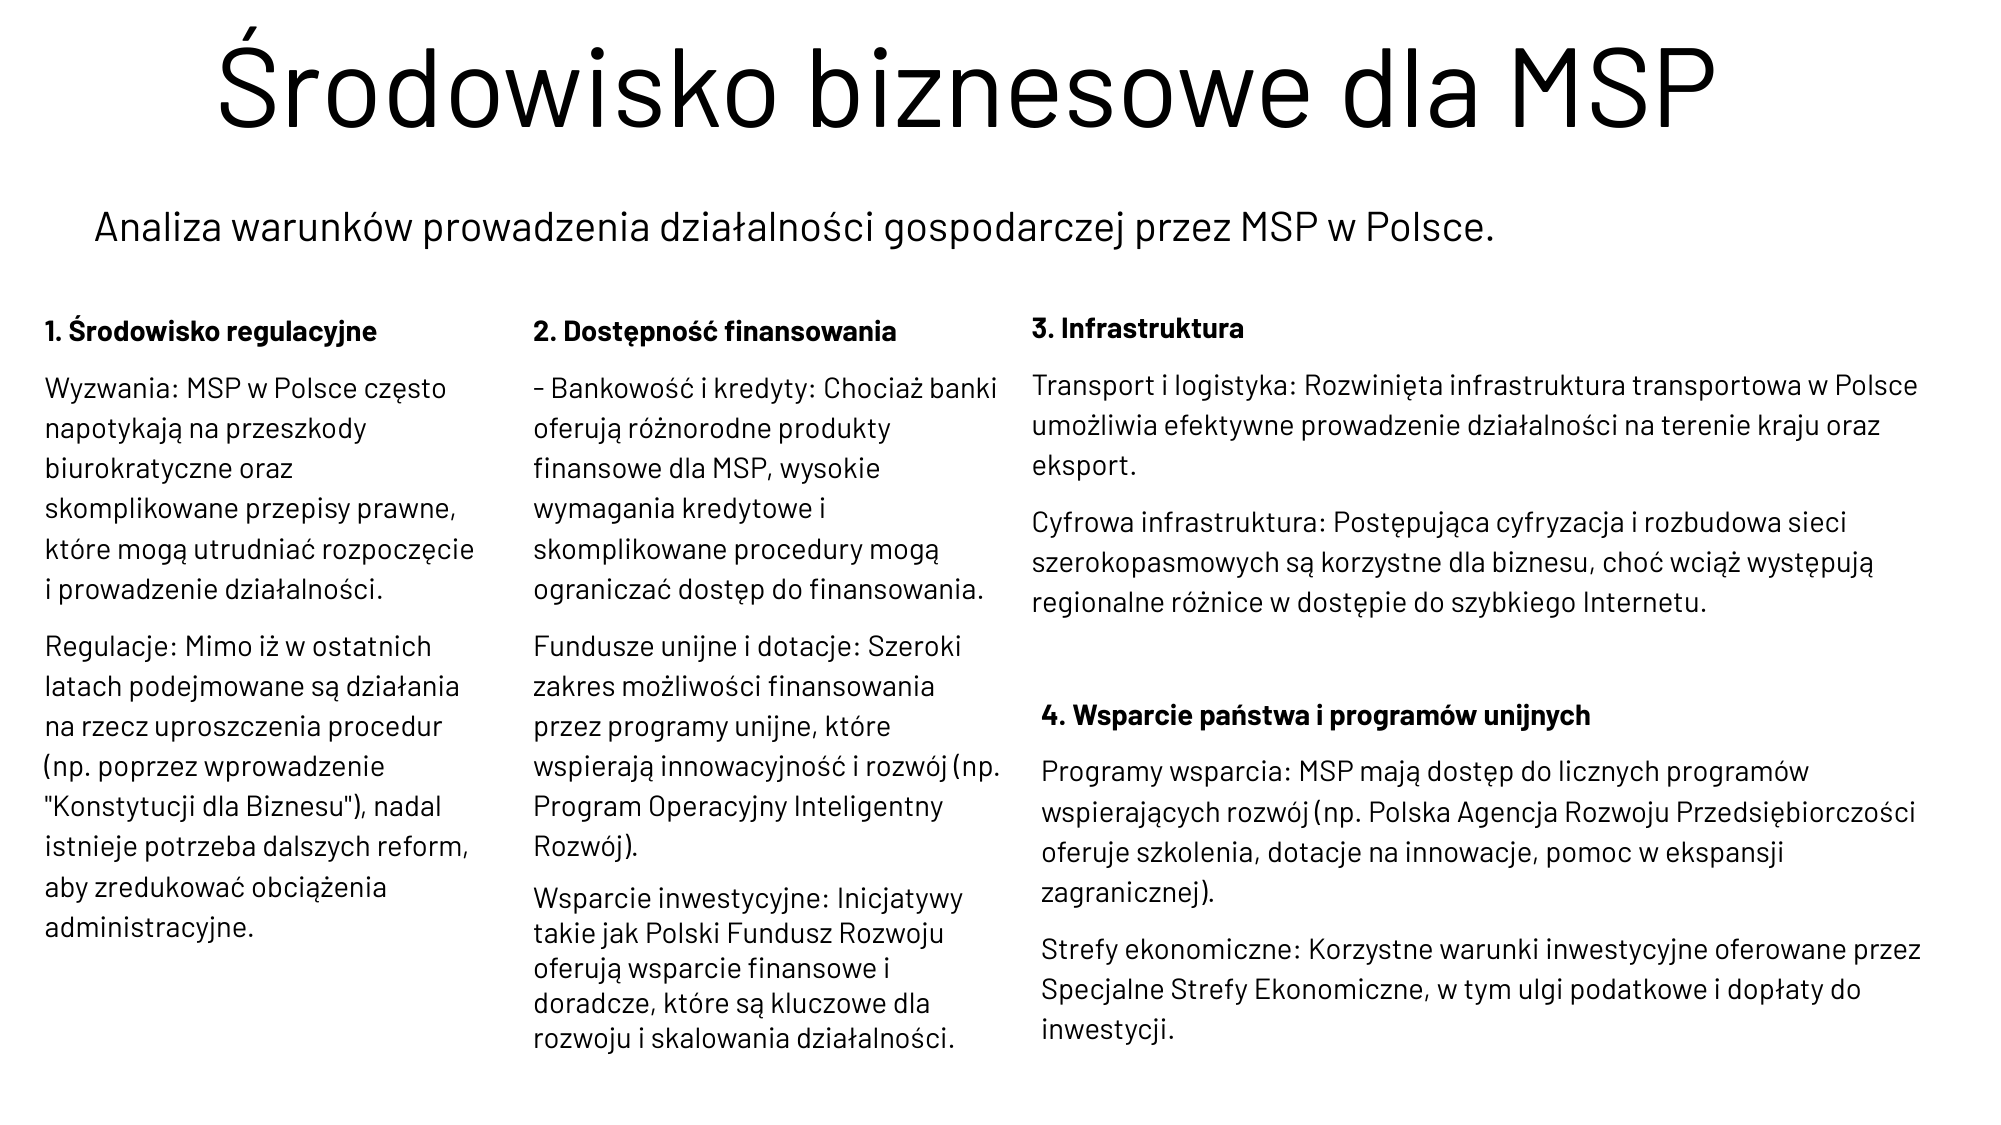

# Środowisko biznesowe dla MSP
Analiza warunków prowadzenia działalności gospodarczej przez MSP w Polsce.

3. Infrastruktura
Transport i logistyka: Rozwinięta infrastruktura transportowa w Polsce umożliwia efektywne prowadzenie działalności na terenie kraju oraz eksport.
Cyfrowa infrastruktura: Postępująca cyfryzacja i rozbudowa sieci szerokopasmowych są korzystne dla biznesu, choć wciąż występują regionalne różnice w dostępie do szybkiego Internetu.
1. Środowisko regulacyjne
Wyzwania: MSP w Polsce często napotykają na przeszkody biurokratyczne oraz skomplikowane przepisy prawne, które mogą utrudniać rozpoczęcie i prowadzenie działalności.
Regulacje: Mimo iż w ostatnich latach podejmowane są działania na rzecz uproszczenia procedur (np. poprzez wprowadzenie "Konstytucji dla Biznesu"), nadal istnieje potrzeba dalszych reform, aby zredukować obciążenia administracyjne.
2. Dostępność finansowania
- Bankowość i kredyty: Chociaż banki oferują różnorodne produkty finansowe dla MSP, wysokie wymagania kredytowe i skomplikowane procedury mogą ograniczać dostęp do finansowania.
Fundusze unijne i dotacje: Szeroki zakres możliwości finansowania przez programy unijne, które wspierają innowacyjność i rozwój (np. Program Operacyjny Inteligentny Rozwój).
Wsparcie inwestycyjne: Inicjatywy takie jak Polski Fundusz Rozwoju oferują wsparcie finansowe i doradcze, które są kluczowe dla rozwoju i skalowania działalności.
4. Wsparcie państwa i programów unijnych
Programy wsparcia: MSP mają dostęp do licznych programów wspierających rozwój (np. Polska Agencja Rozwoju Przedsiębiorczości oferuje szkolenia, dotacje na innowacje, pomoc w ekspansji zagranicznej).
Strefy ekonomiczne: Korzystne warunki inwestycyjne oferowane przez Specjalne Strefy Ekonomiczne, w tym ulgi podatkowe i dopłaty do inwestycji.